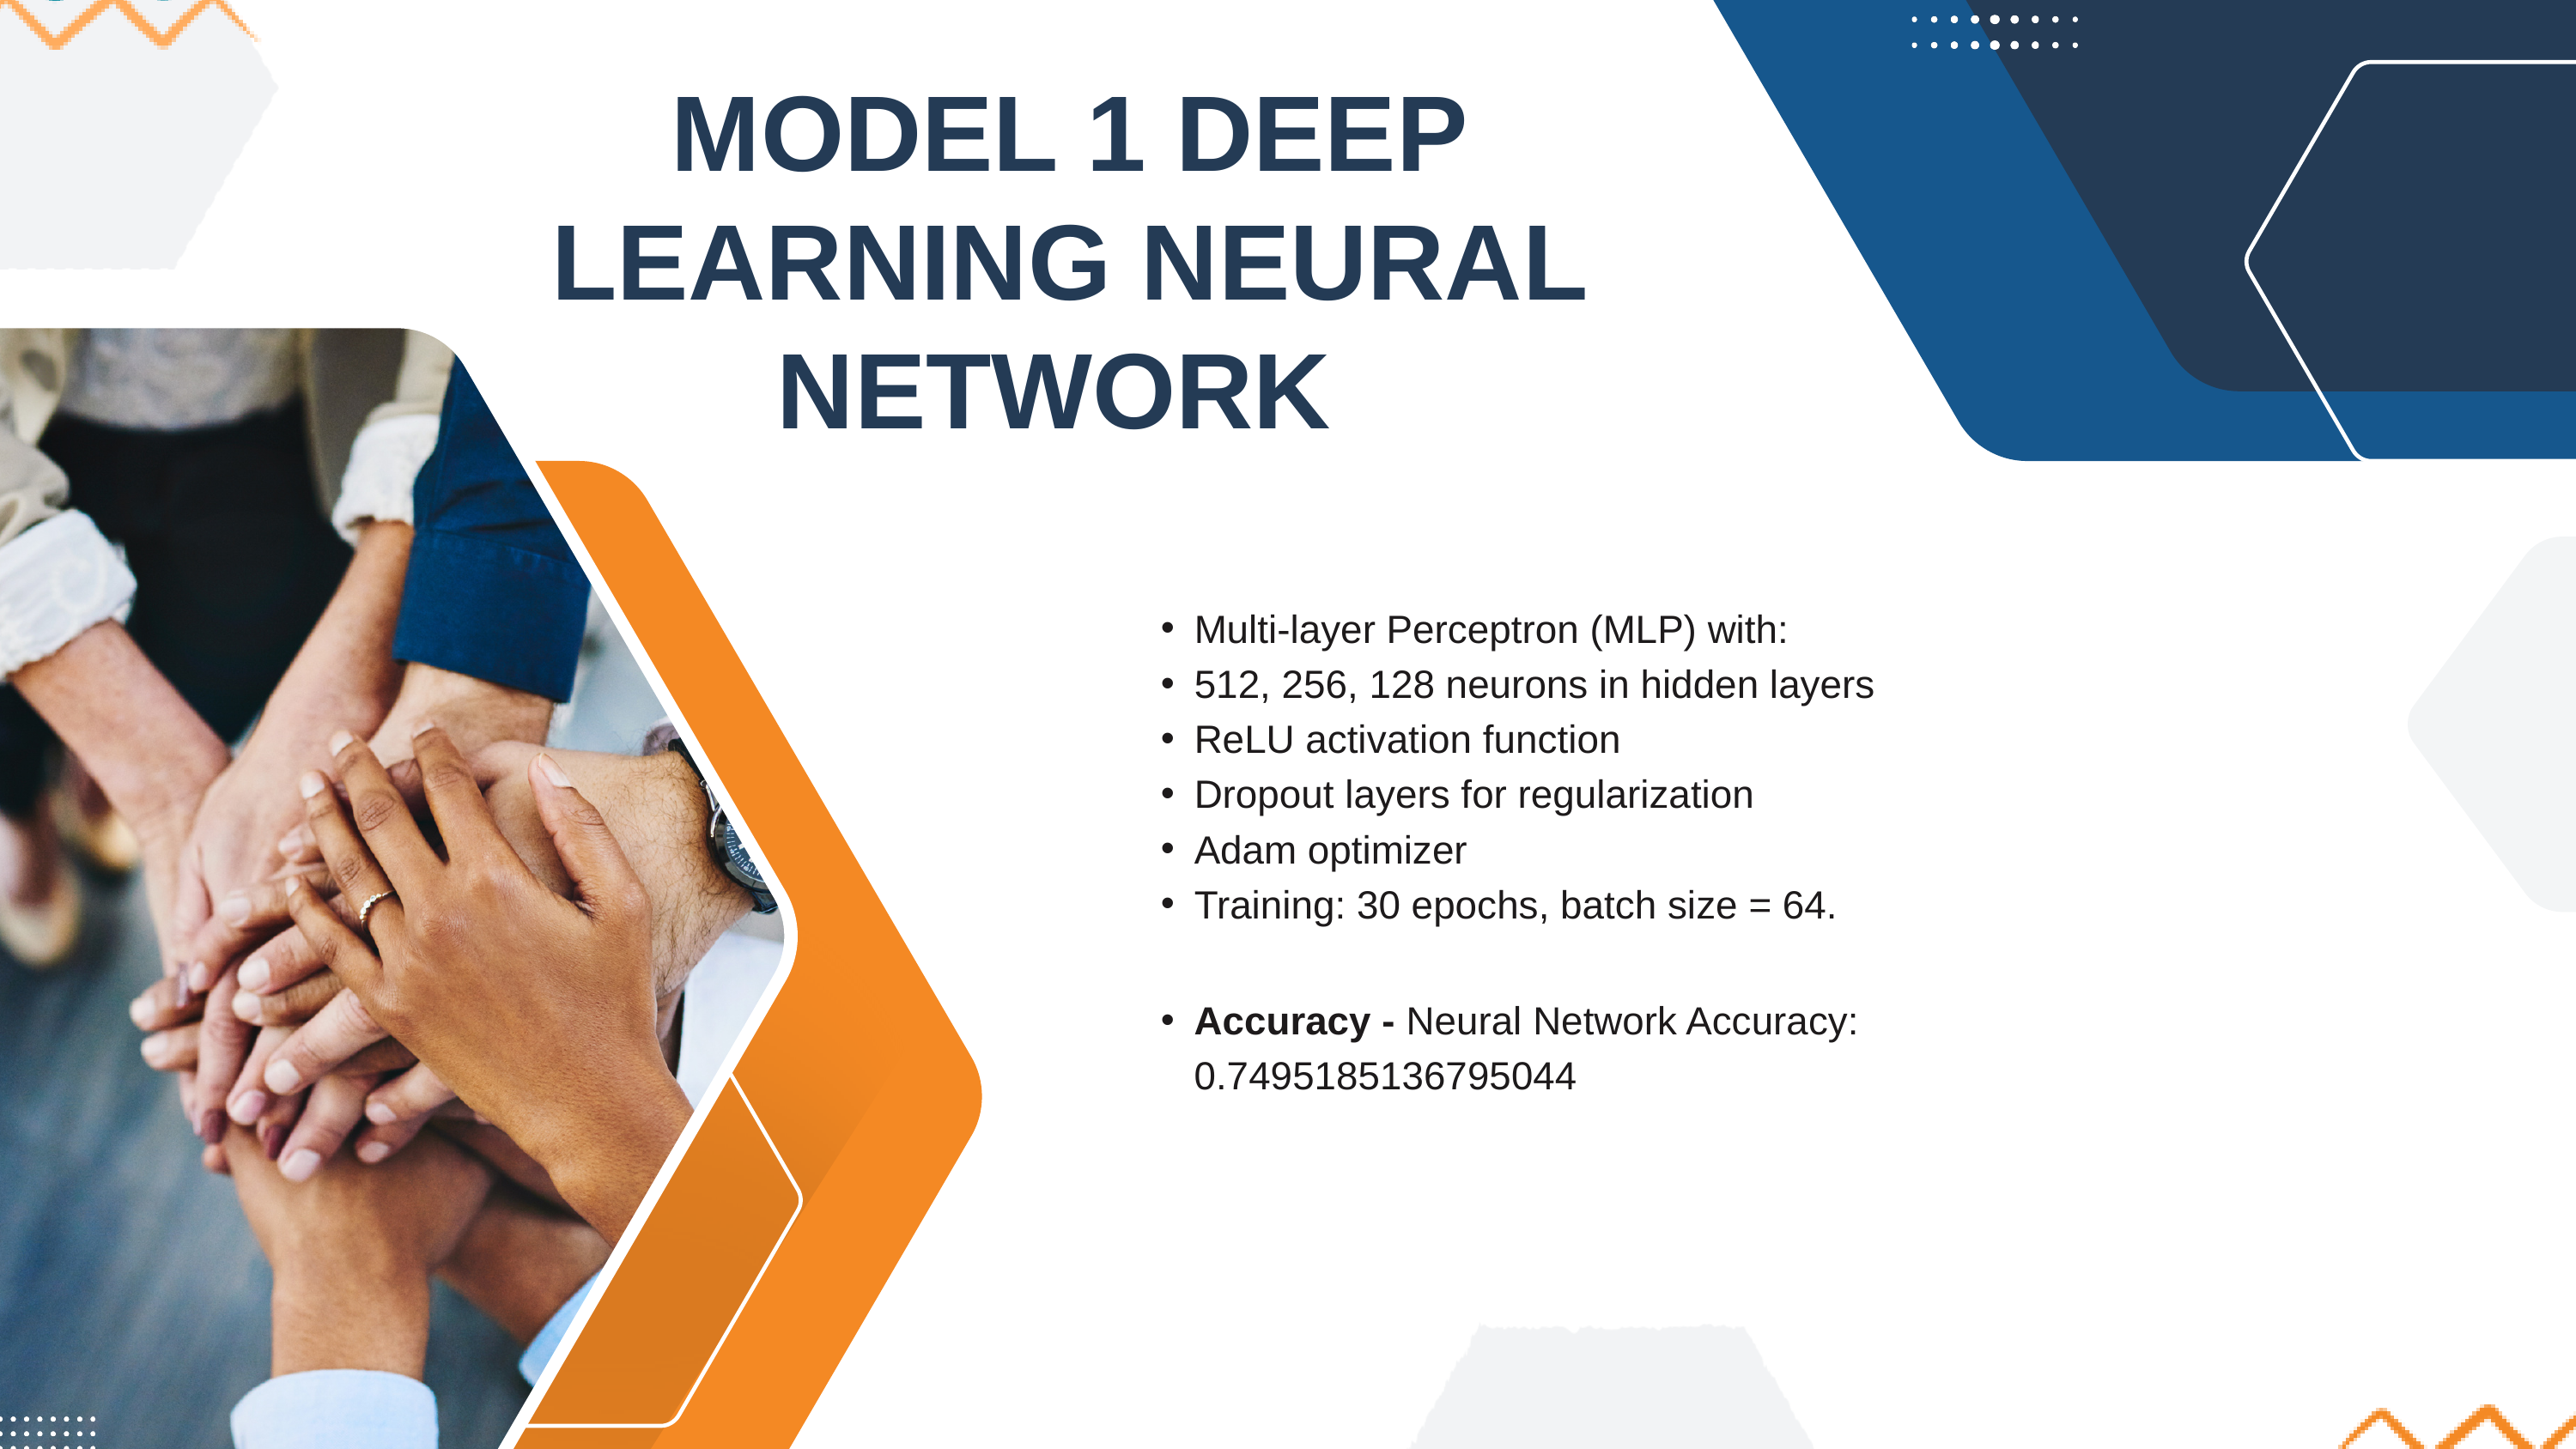

MODEL 1 DEEP LEARNING NEURAL NETWORK

Multi-layer Perceptron (MLP) with:
512, 256, 128 neurons in hidden layers
ReLU activation function
Dropout layers for regularization
Adam optimizer
Training: 30 epochs, batch size = 64.

Accuracy - Neural Network Accuracy: 0.7495185136795044